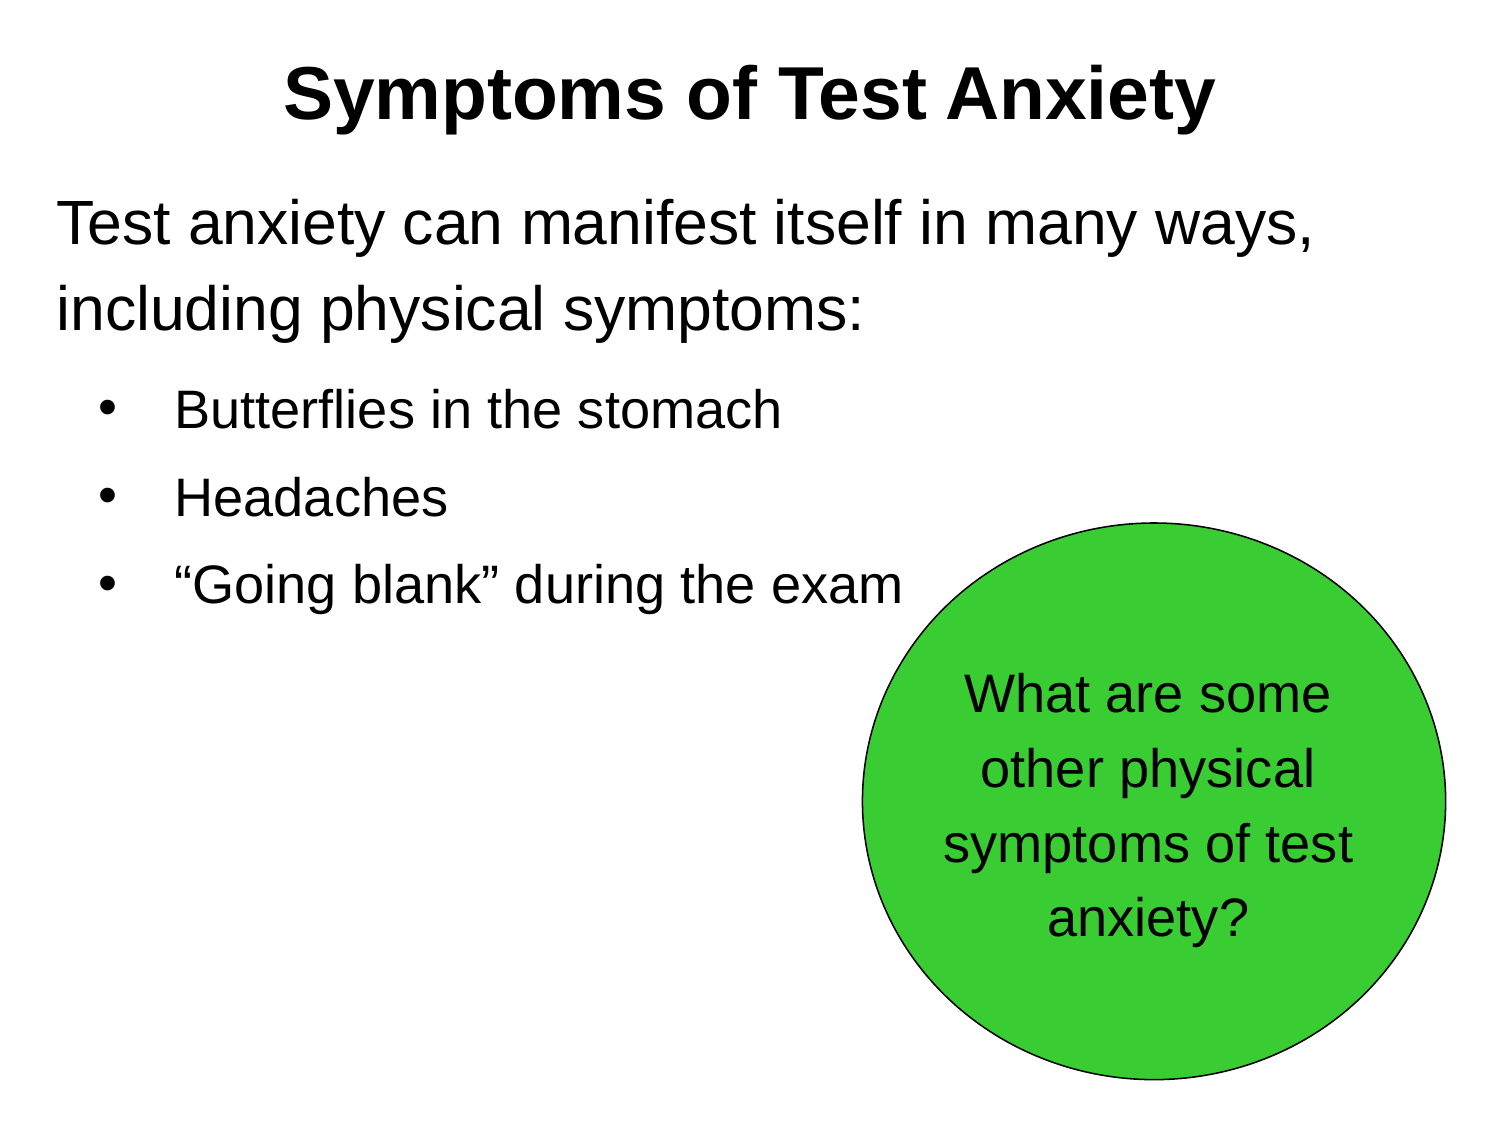

# Symptoms of Test Anxiety
Test anxiety can manifest itself in many ways, including physical symptoms:

Butterflies in the stomach
Headaches
“Going blank” during the exam

What are some other physical symptoms of test anxiety?